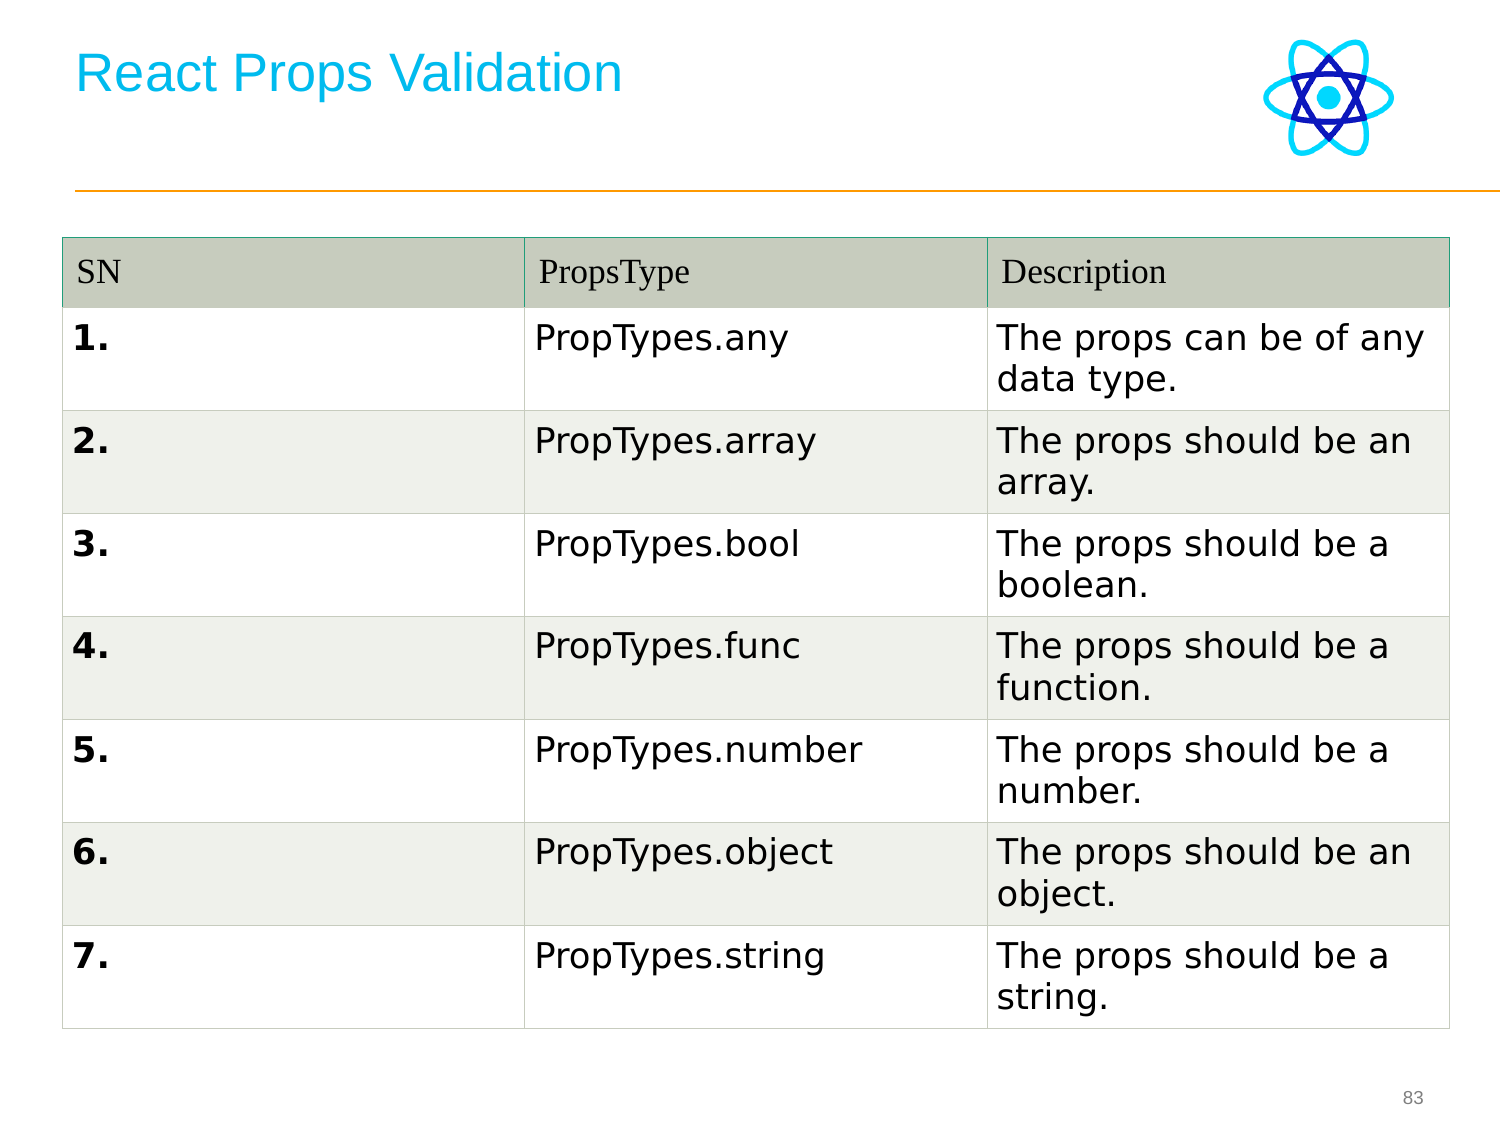

# React Props Validation
| SN | PropsType | Description |
| --- | --- | --- |
| 1. | PropTypes.any | The props can be of any data type. |
| 2. | PropTypes.array | The props should be an array. |
| 3. | PropTypes.bool | The props should be a boolean. |
| 4. | PropTypes.func | The props should be a function. |
| 5. | PropTypes.number | The props should be a number. |
| 6. | PropTypes.object | The props should be an object. |
| 7. | PropTypes.string | The props should be a string. |